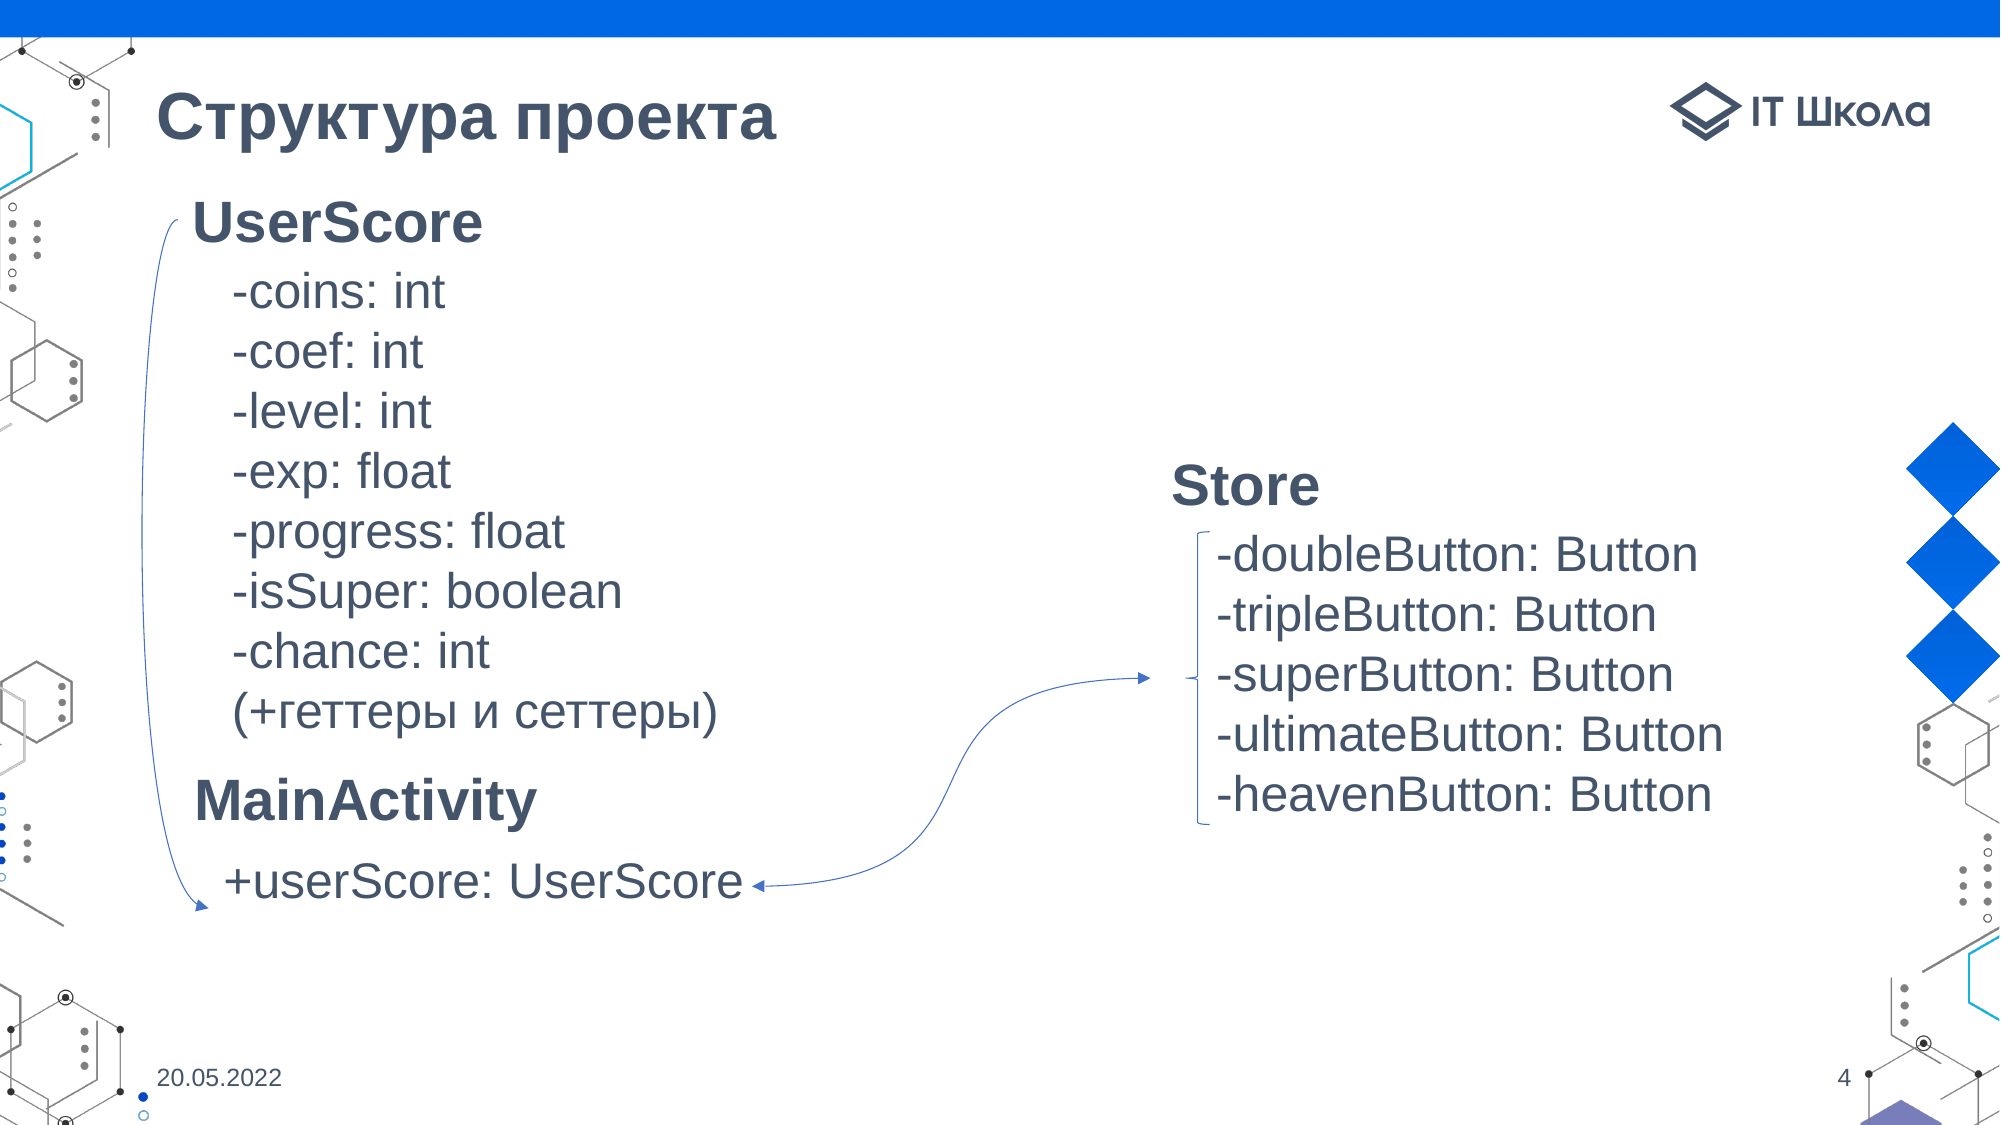

# Структура проекта
UserScore
-coins: int
-coef: int
-level: int
-exp: float
-progress: float
-isSuper: boolean
-chance: int
(+геттеры и сеттеры)

Store
-doubleButton: Button
-tripleButton: Button
-superButton: Button
-ultimateButton: Button
-heavenButton: Button

MainActivity
+userScore: UserScore

20.05.2022
4